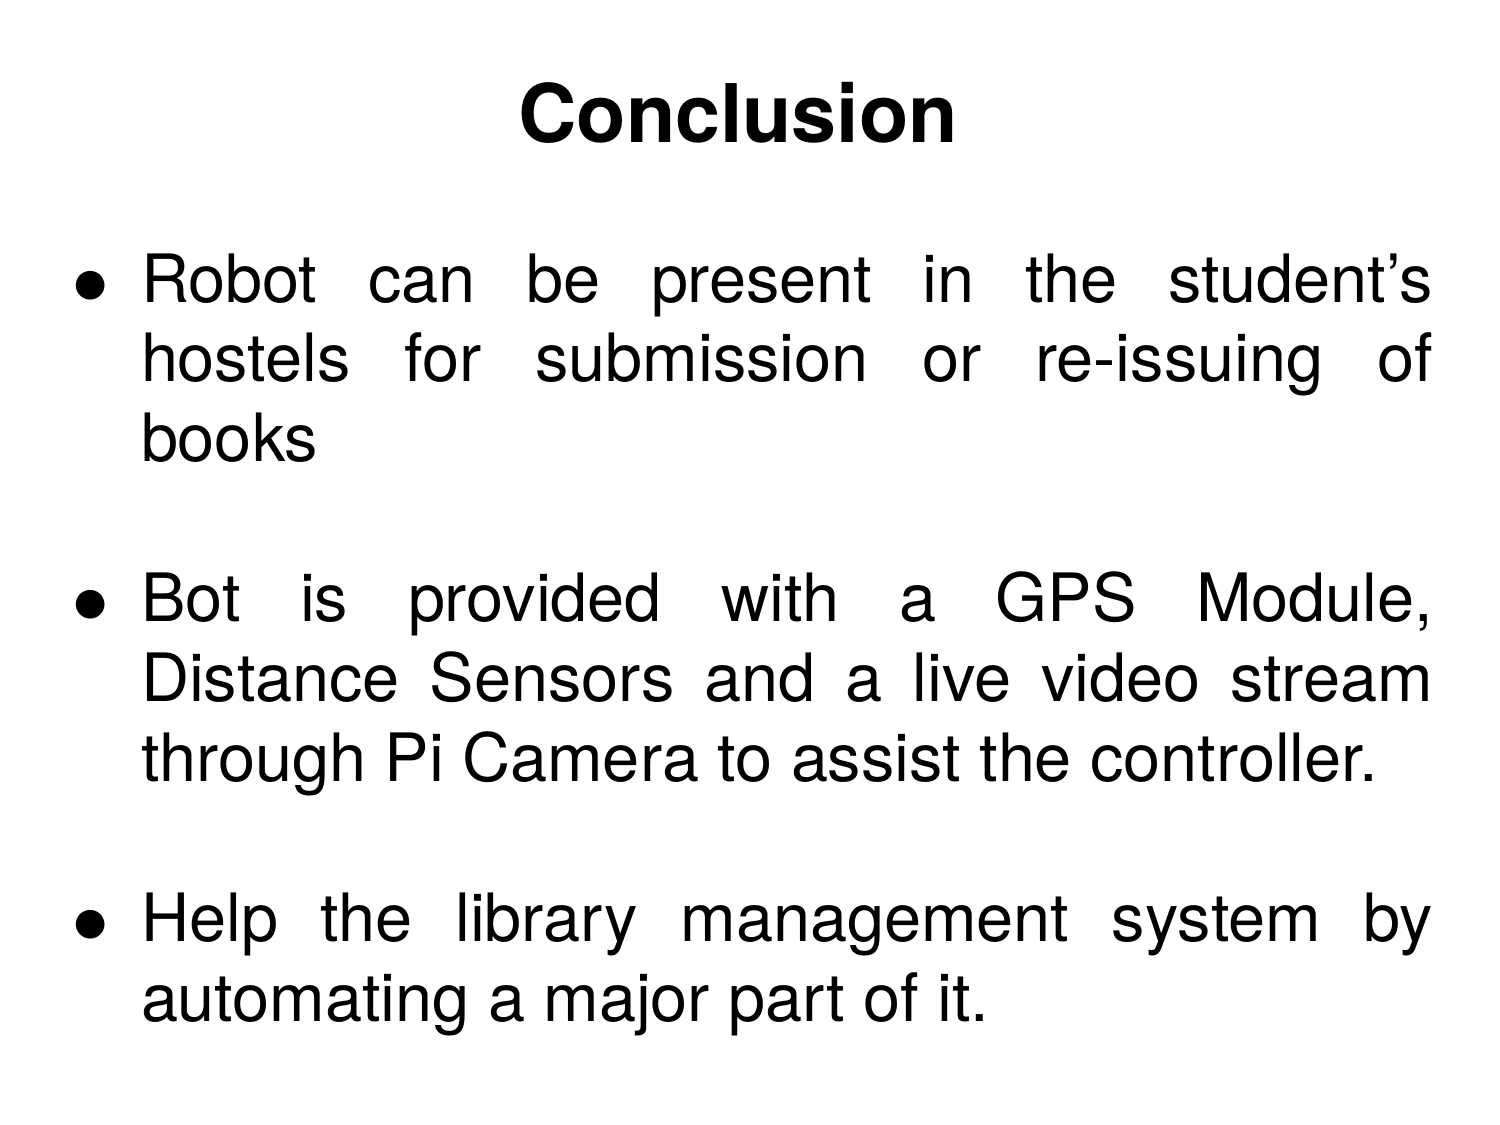

# Conclusion
Robot can be present in the student’s hostels for submission or re-issuing of books

Bot is provided with a GPS Module, Distance Sensors and a live video stream through Pi Camera to assist the controller.

Help the library management system by automating a major part of it.